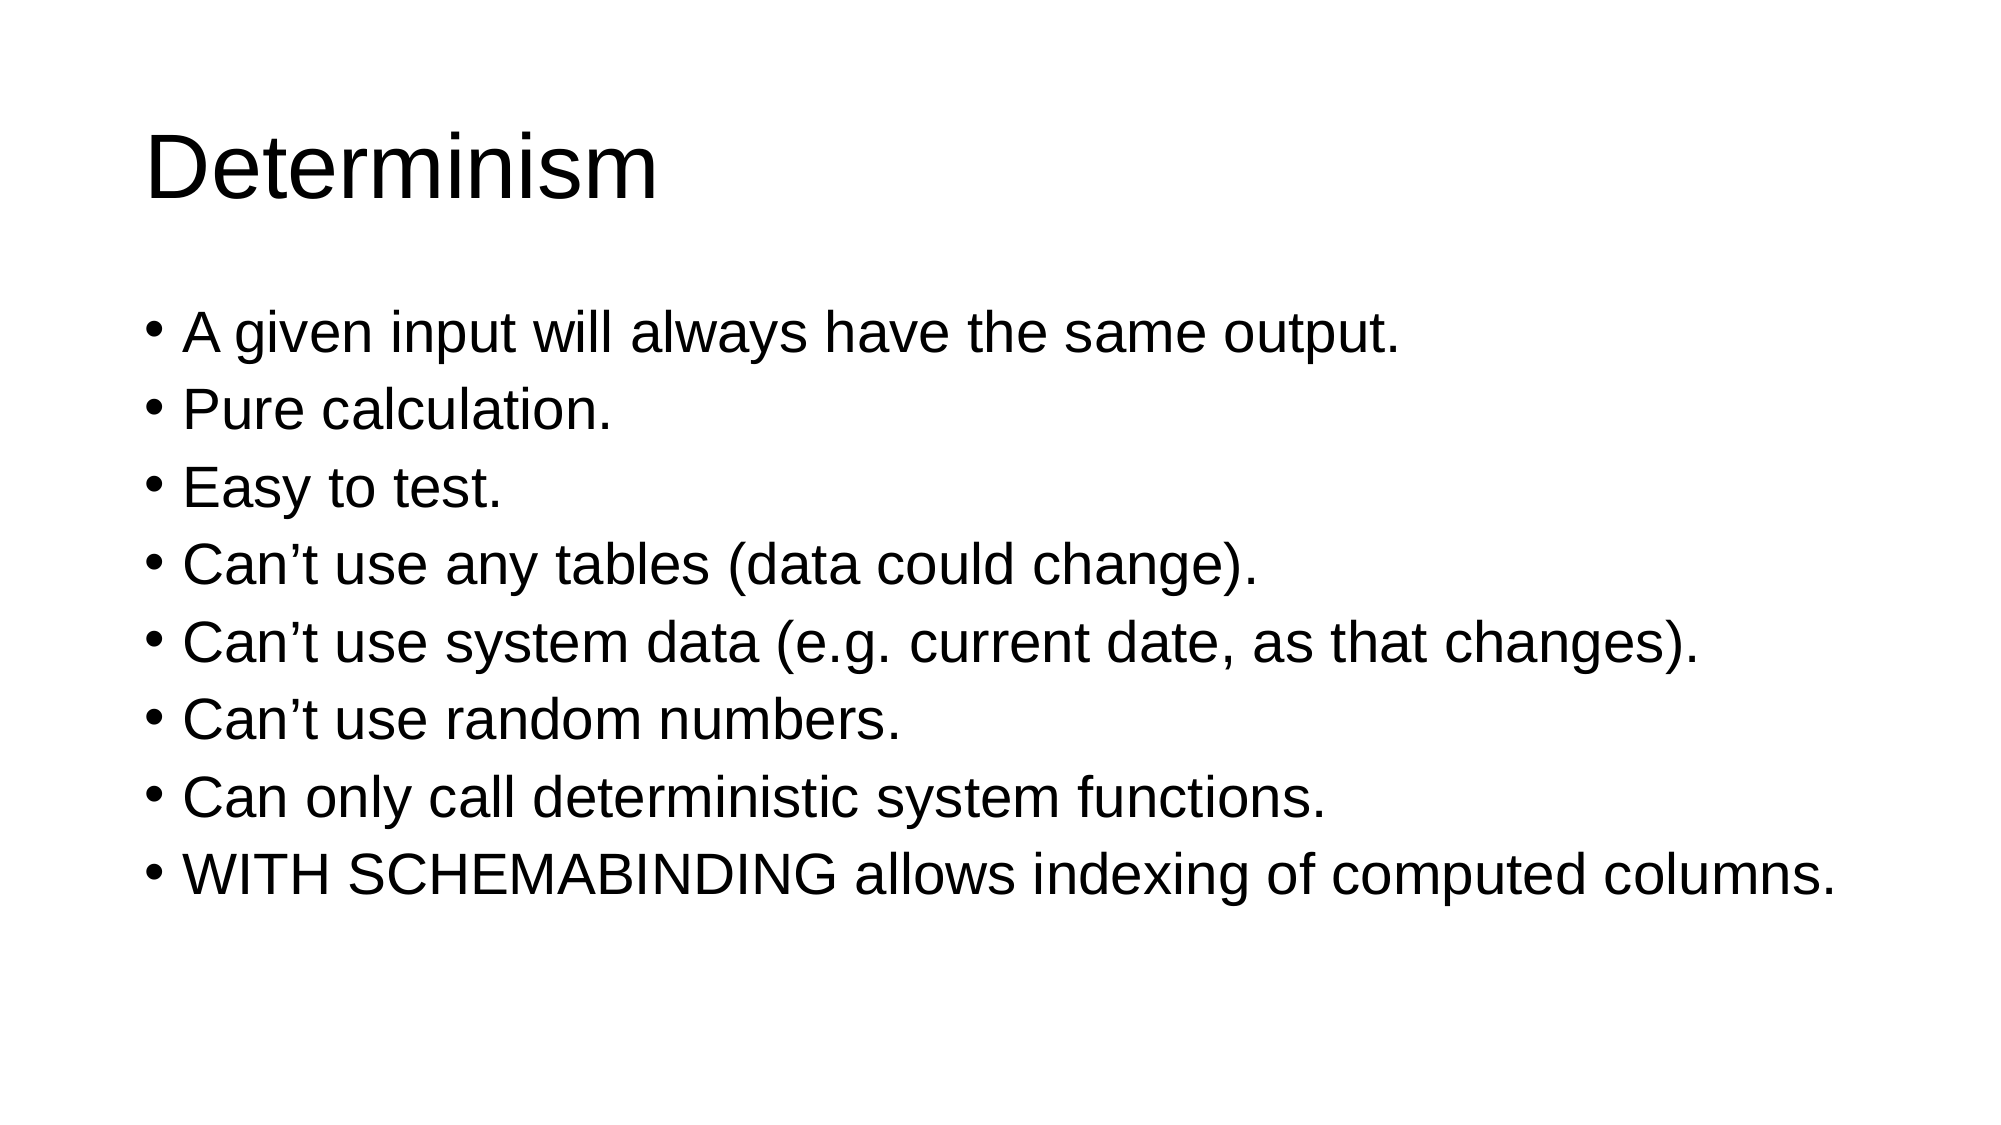

# Determinism
A given input will always have the same output.
Pure calculation.
Easy to test.
Can’t use any tables (data could change).
Can’t use system data (e.g. current date, as that changes).
Can’t use random numbers.
Can only call deterministic system functions.
WITH SCHEMABINDING allows indexing of computed columns.